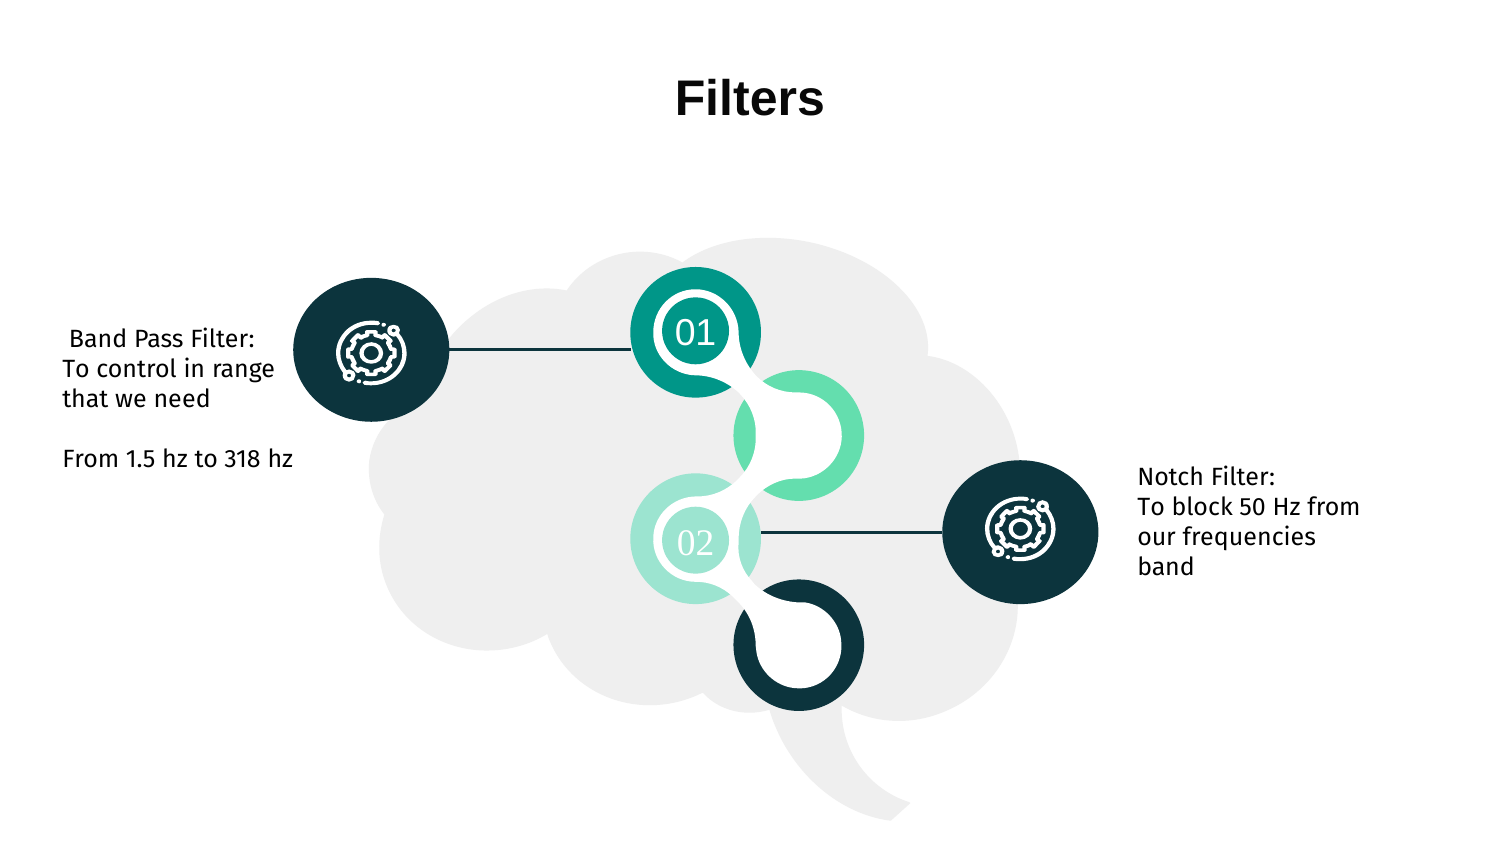

# Filters

01

02

 Band Pass Filter:
To control in range that we need

From 1.5 hz to 318 hz

Notch Filter:
To block 50 Hz from our frequencies band